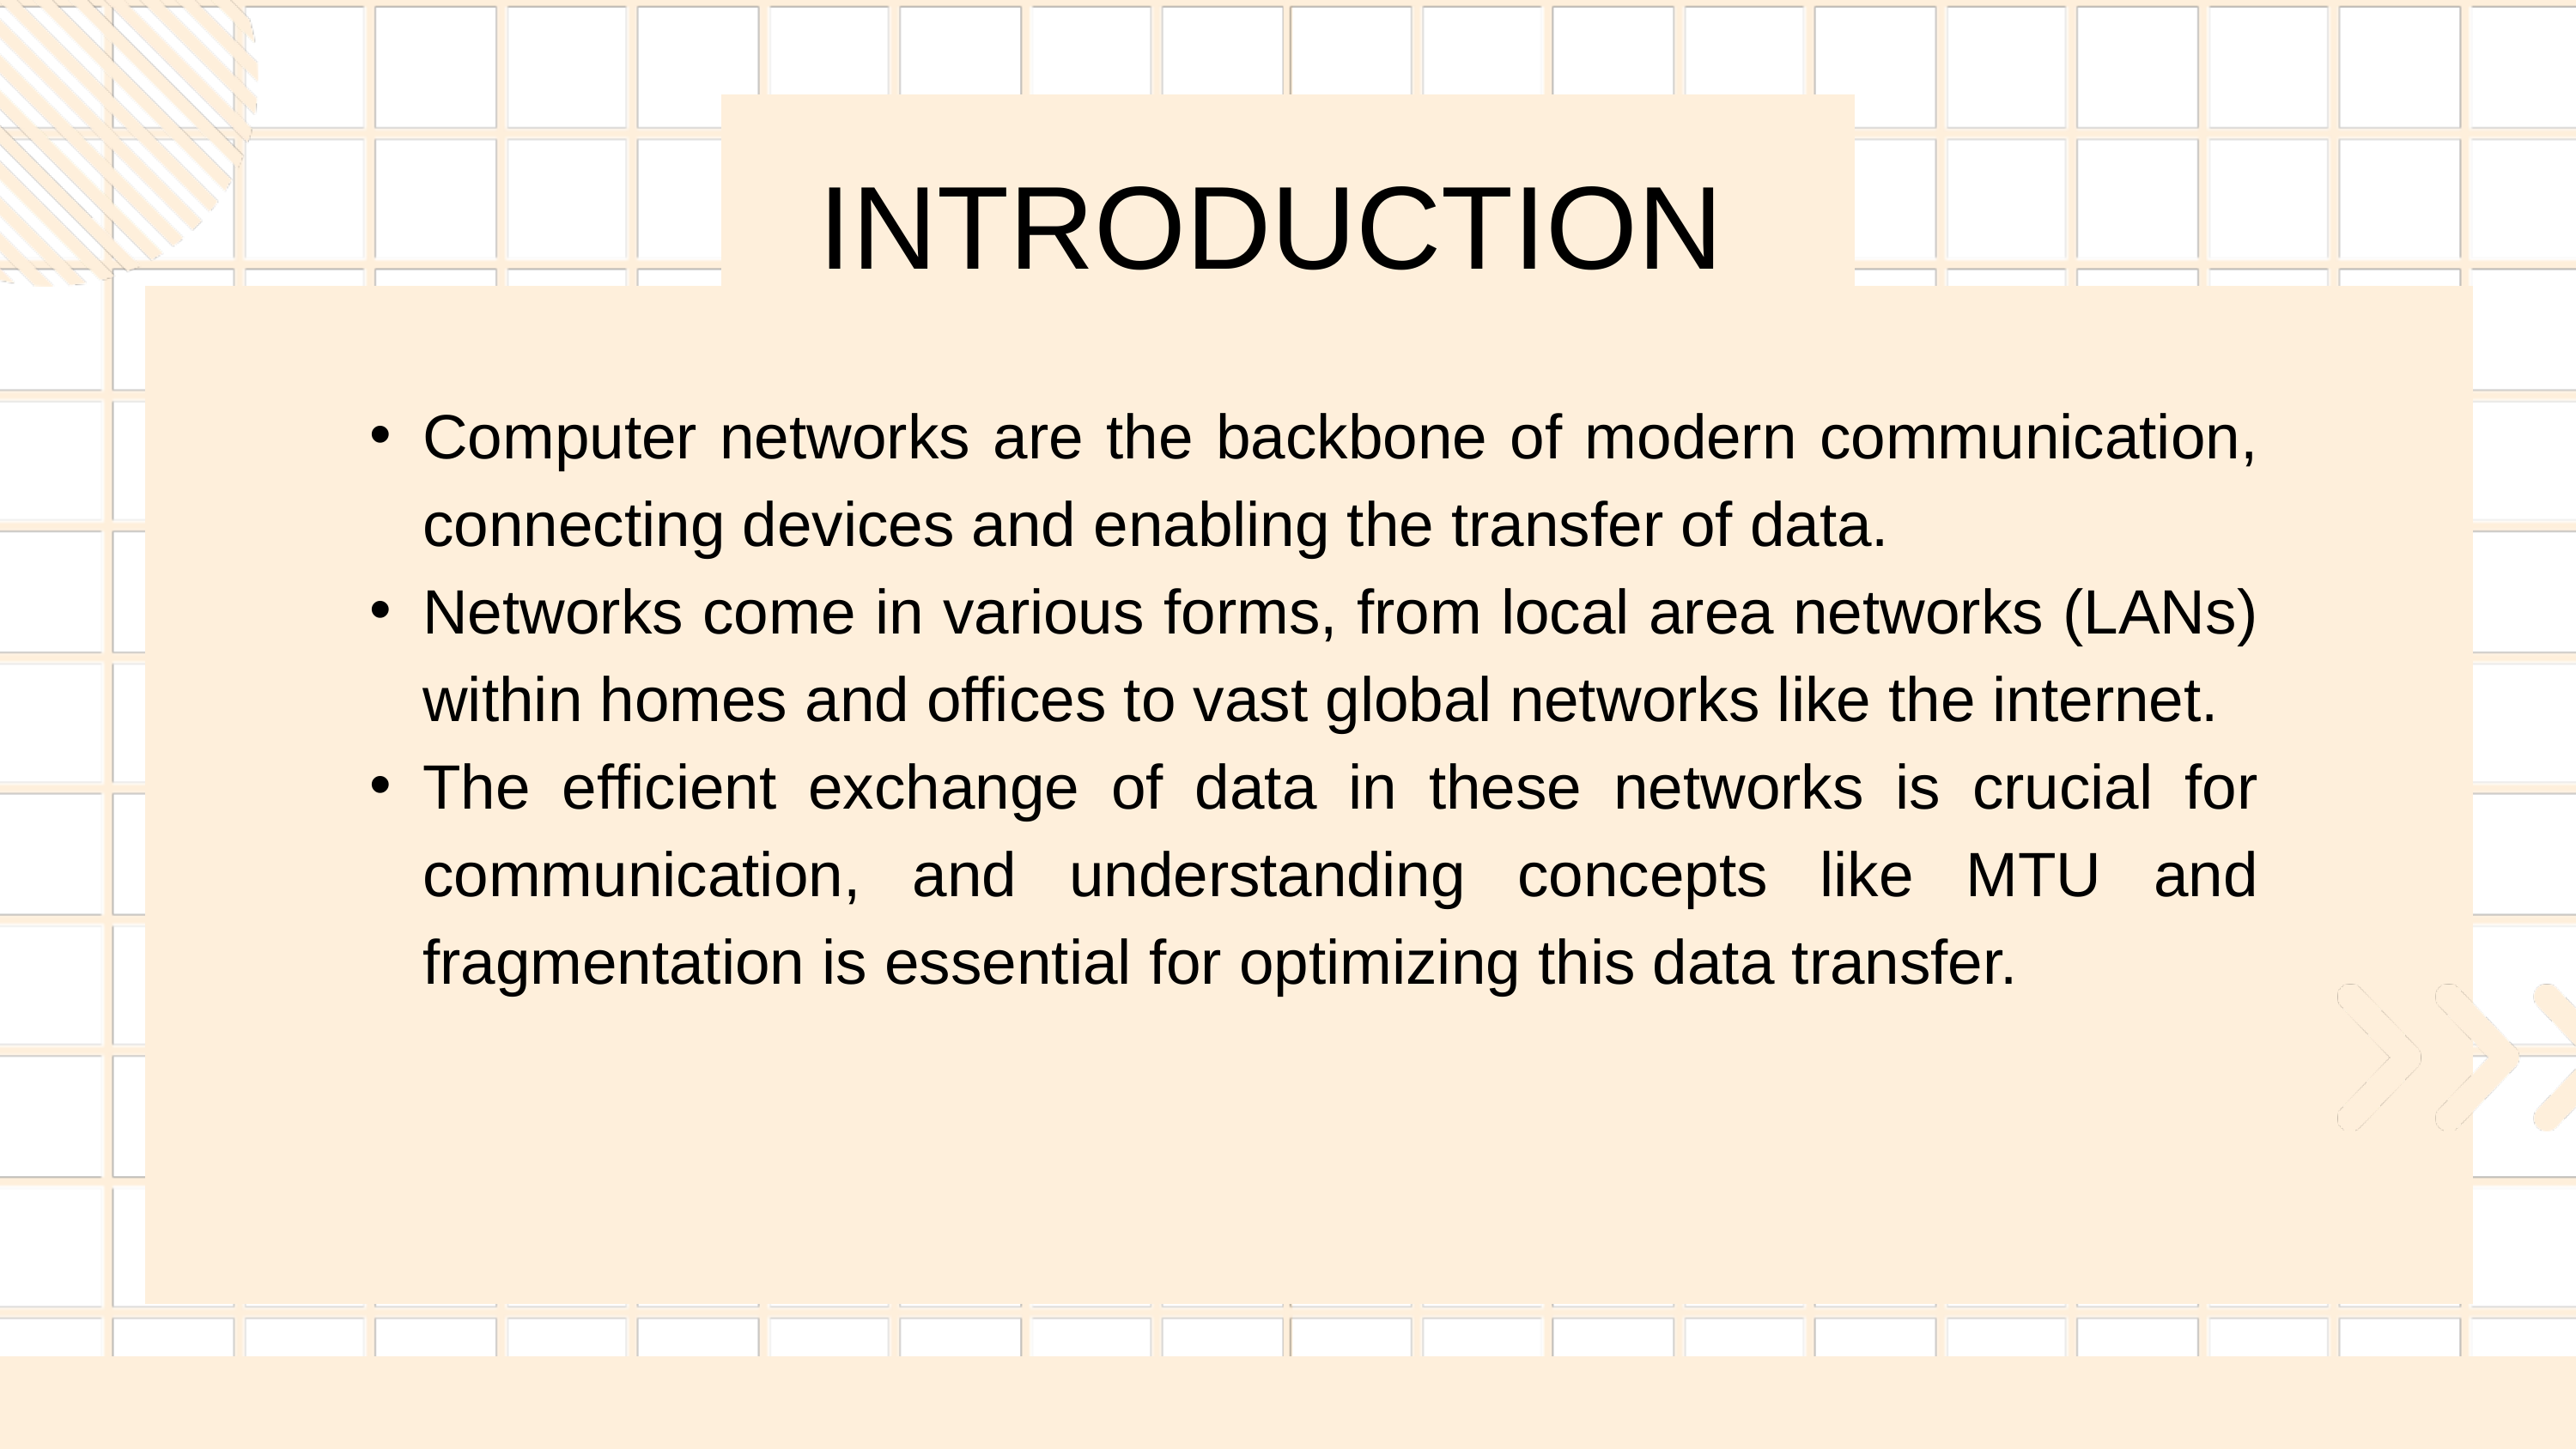

INTRODUCTION

Computer networks are the backbone of modern communication, connecting devices and enabling the transfer of data.
Networks come in various forms, from local area networks (LANs) within homes and offices to vast global networks like the internet.
The efficient exchange of data in these networks is crucial for communication, and understanding concepts like MTU and fragmentation is essential for optimizing this data transfer.